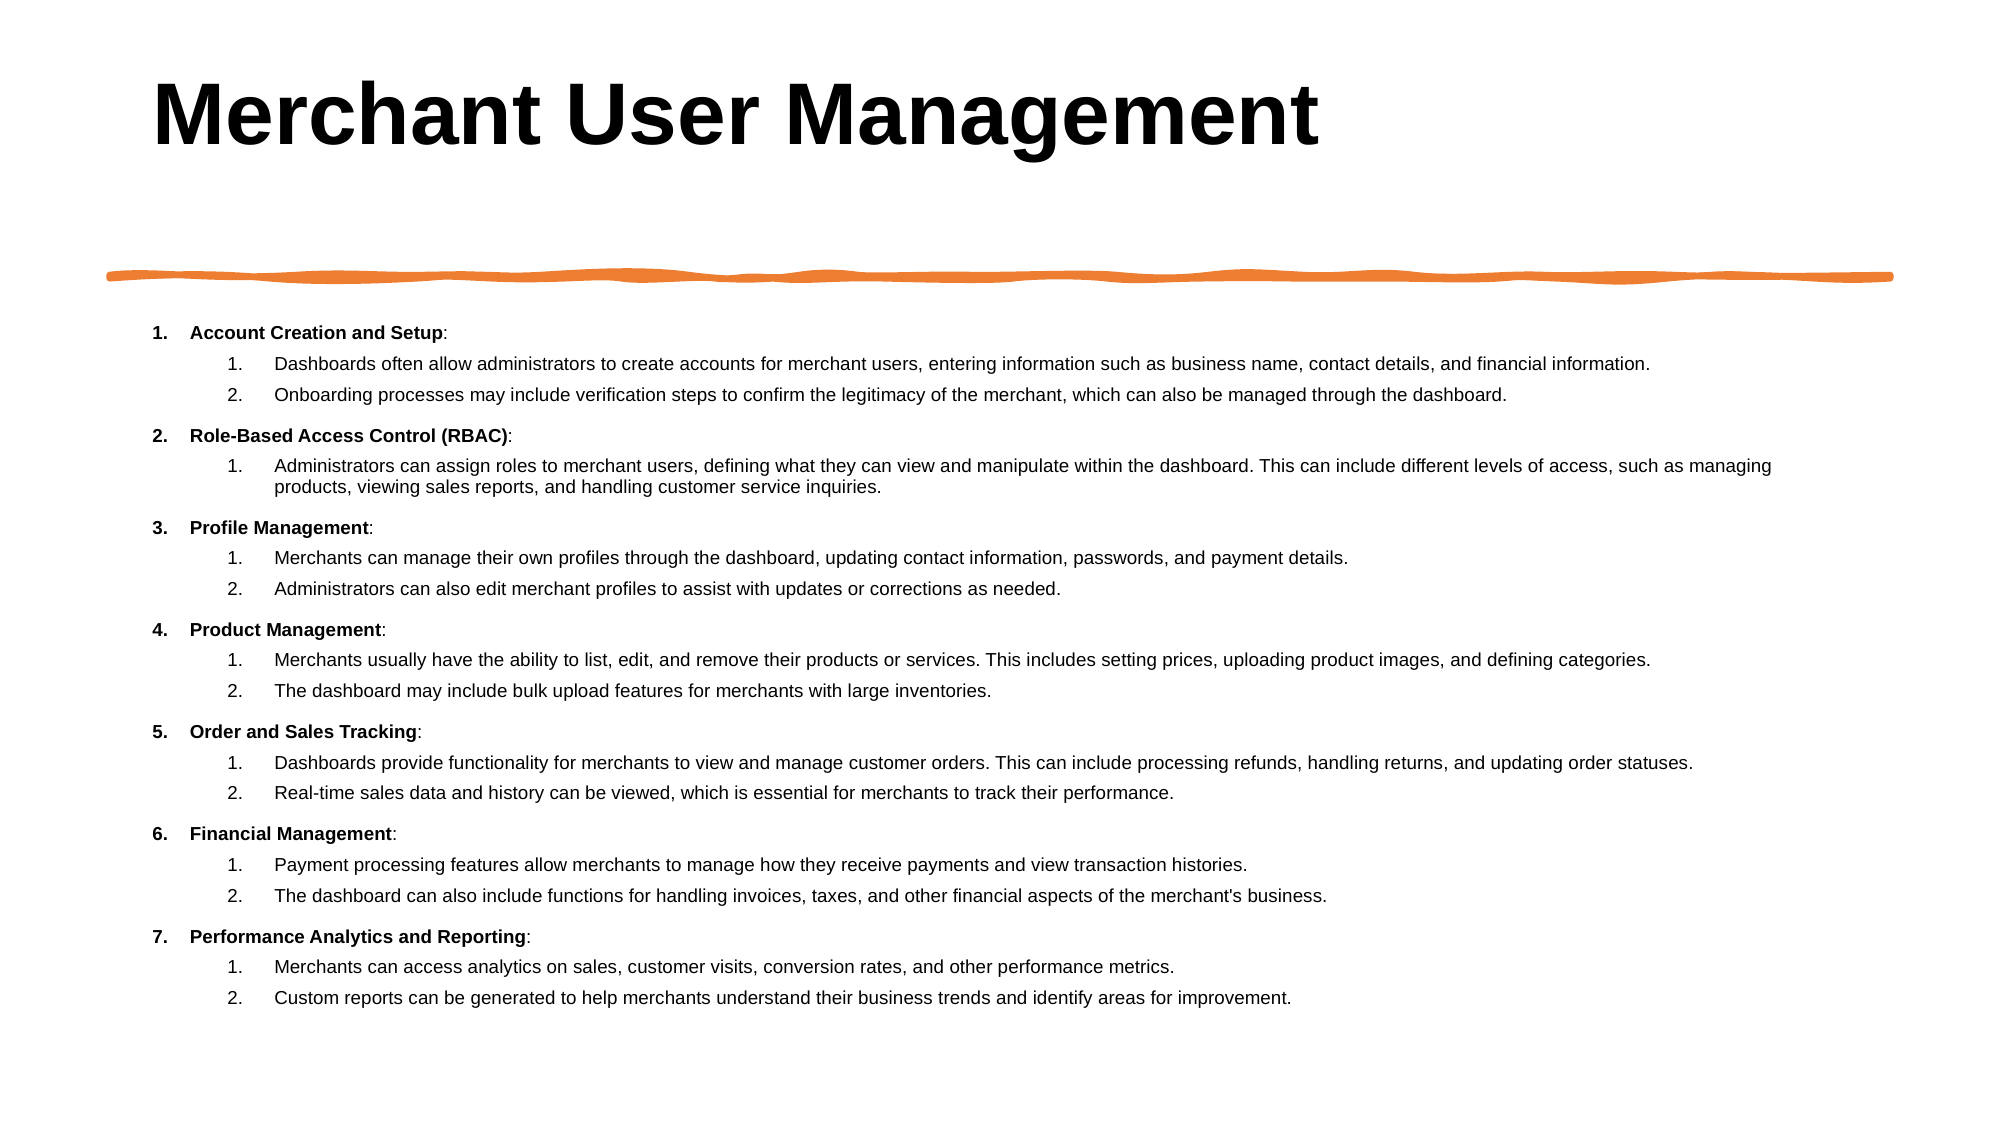

# Merchant User Management

Account Creation and Setup:
Dashboards often allow administrators to create accounts for merchant users, entering information such as business name, contact details, and financial information.
Onboarding processes may include verification steps to confirm the legitimacy of the merchant, which can also be managed through the dashboard.
Role-Based Access Control (RBAC):
Administrators can assign roles to merchant users, defining what they can view and manipulate within the dashboard. This can include different levels of access, such as managing products, viewing sales reports, and handling customer service inquiries.
Profile Management:
Merchants can manage their own profiles through the dashboard, updating contact information, passwords, and payment details.
Administrators can also edit merchant profiles to assist with updates or corrections as needed.
Product Management:
Merchants usually have the ability to list, edit, and remove their products or services. This includes setting prices, uploading product images, and defining categories.
The dashboard may include bulk upload features for merchants with large inventories.
Order and Sales Tracking:
Dashboards provide functionality for merchants to view and manage customer orders. This can include processing refunds, handling returns, and updating order statuses.
Real-time sales data and history can be viewed, which is essential for merchants to track their performance.
Financial Management:
Payment processing features allow merchants to manage how they receive payments and view transaction histories.
The dashboard can also include functions for handling invoices, taxes, and other financial aspects of the merchant's business.
Performance Analytics and Reporting:
Merchants can access analytics on sales, customer visits, conversion rates, and other performance metrics.
Custom reports can be generated to help merchants understand their business trends and identify areas for improvement.